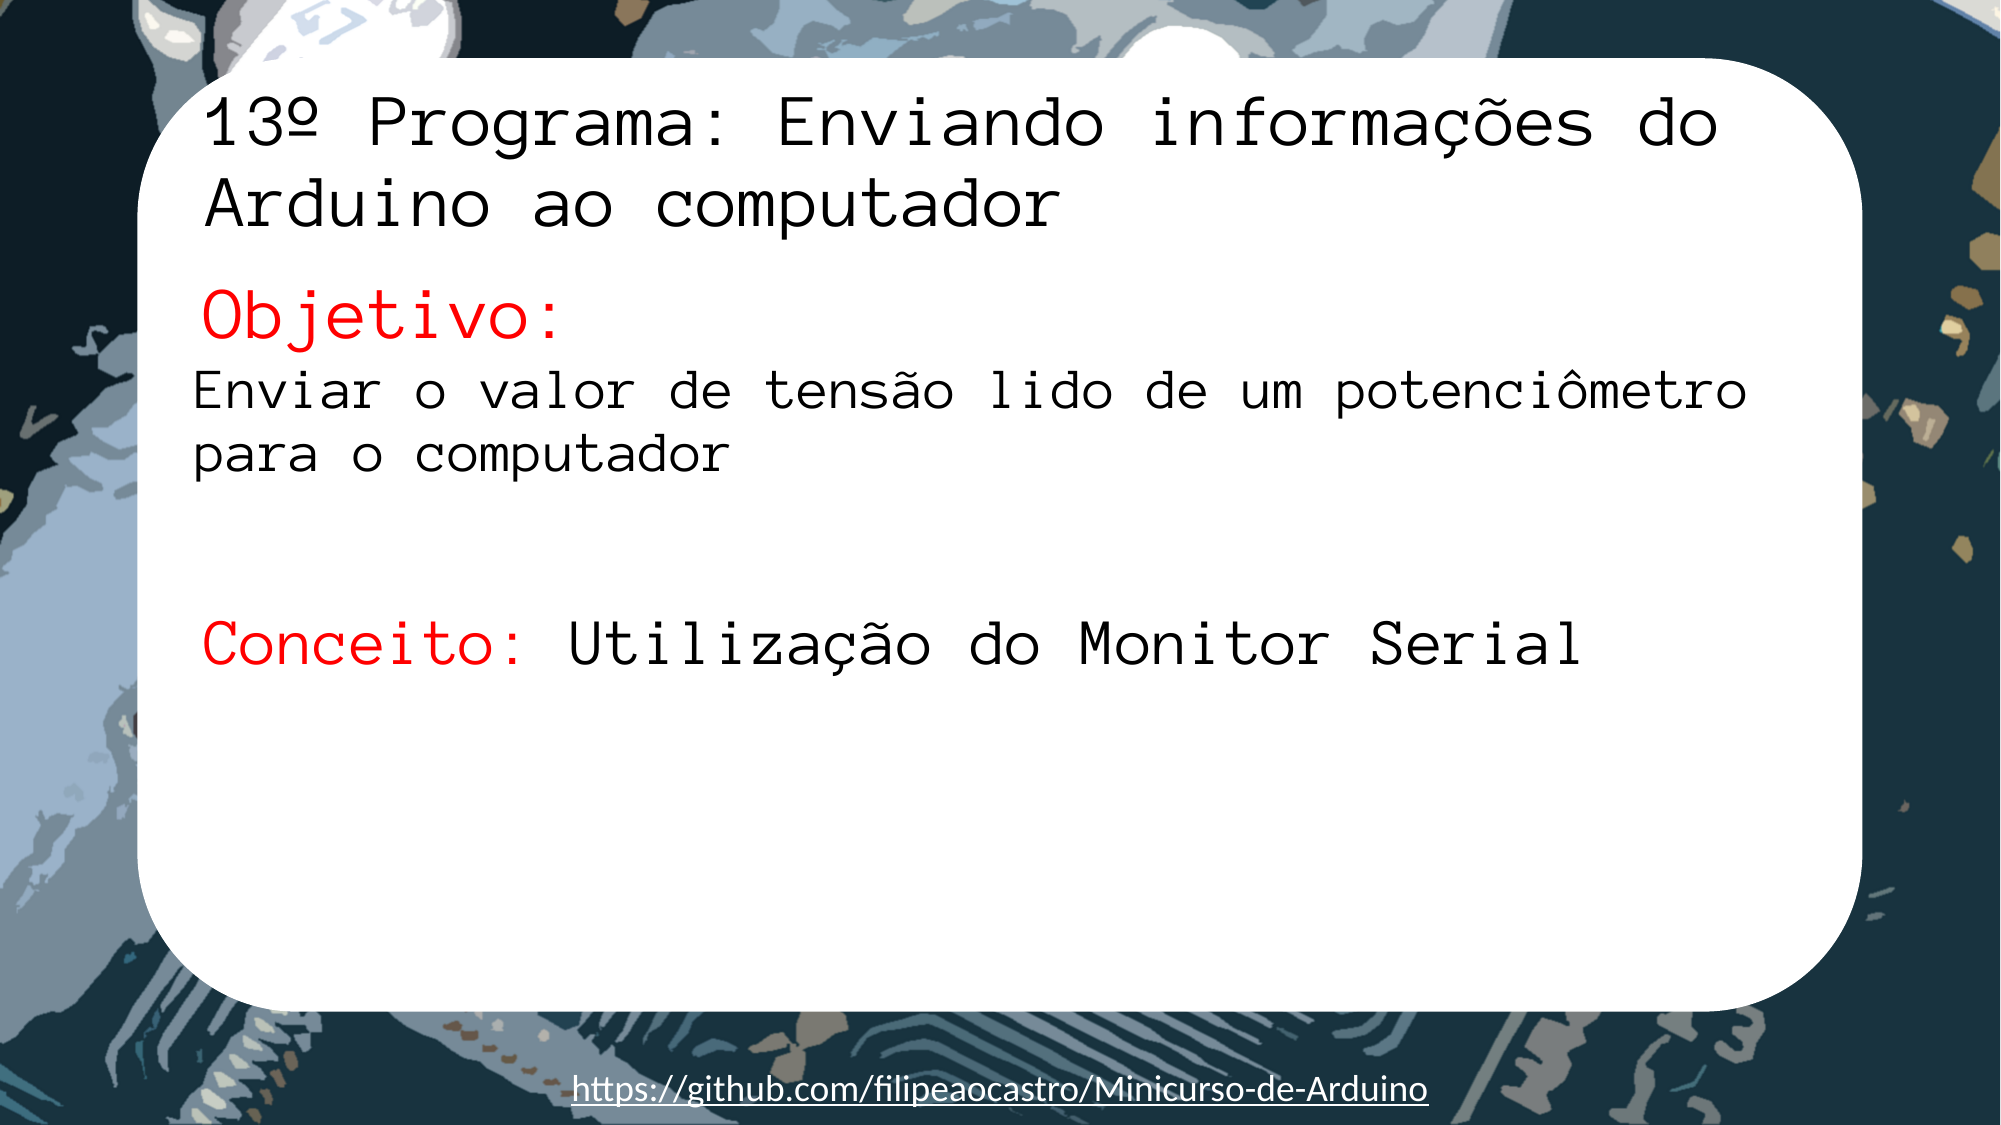

# 13º Programa: Enviando informações do Arduino ao computador
Objetivo:
pinMode(pino, modo)
Enviar o valor de tensão lido de um potenciômetro para o computador
Conceito: Utilização do Monitor Serial
https://github.com/filipeaocastro/Minicurso-de-Arduino